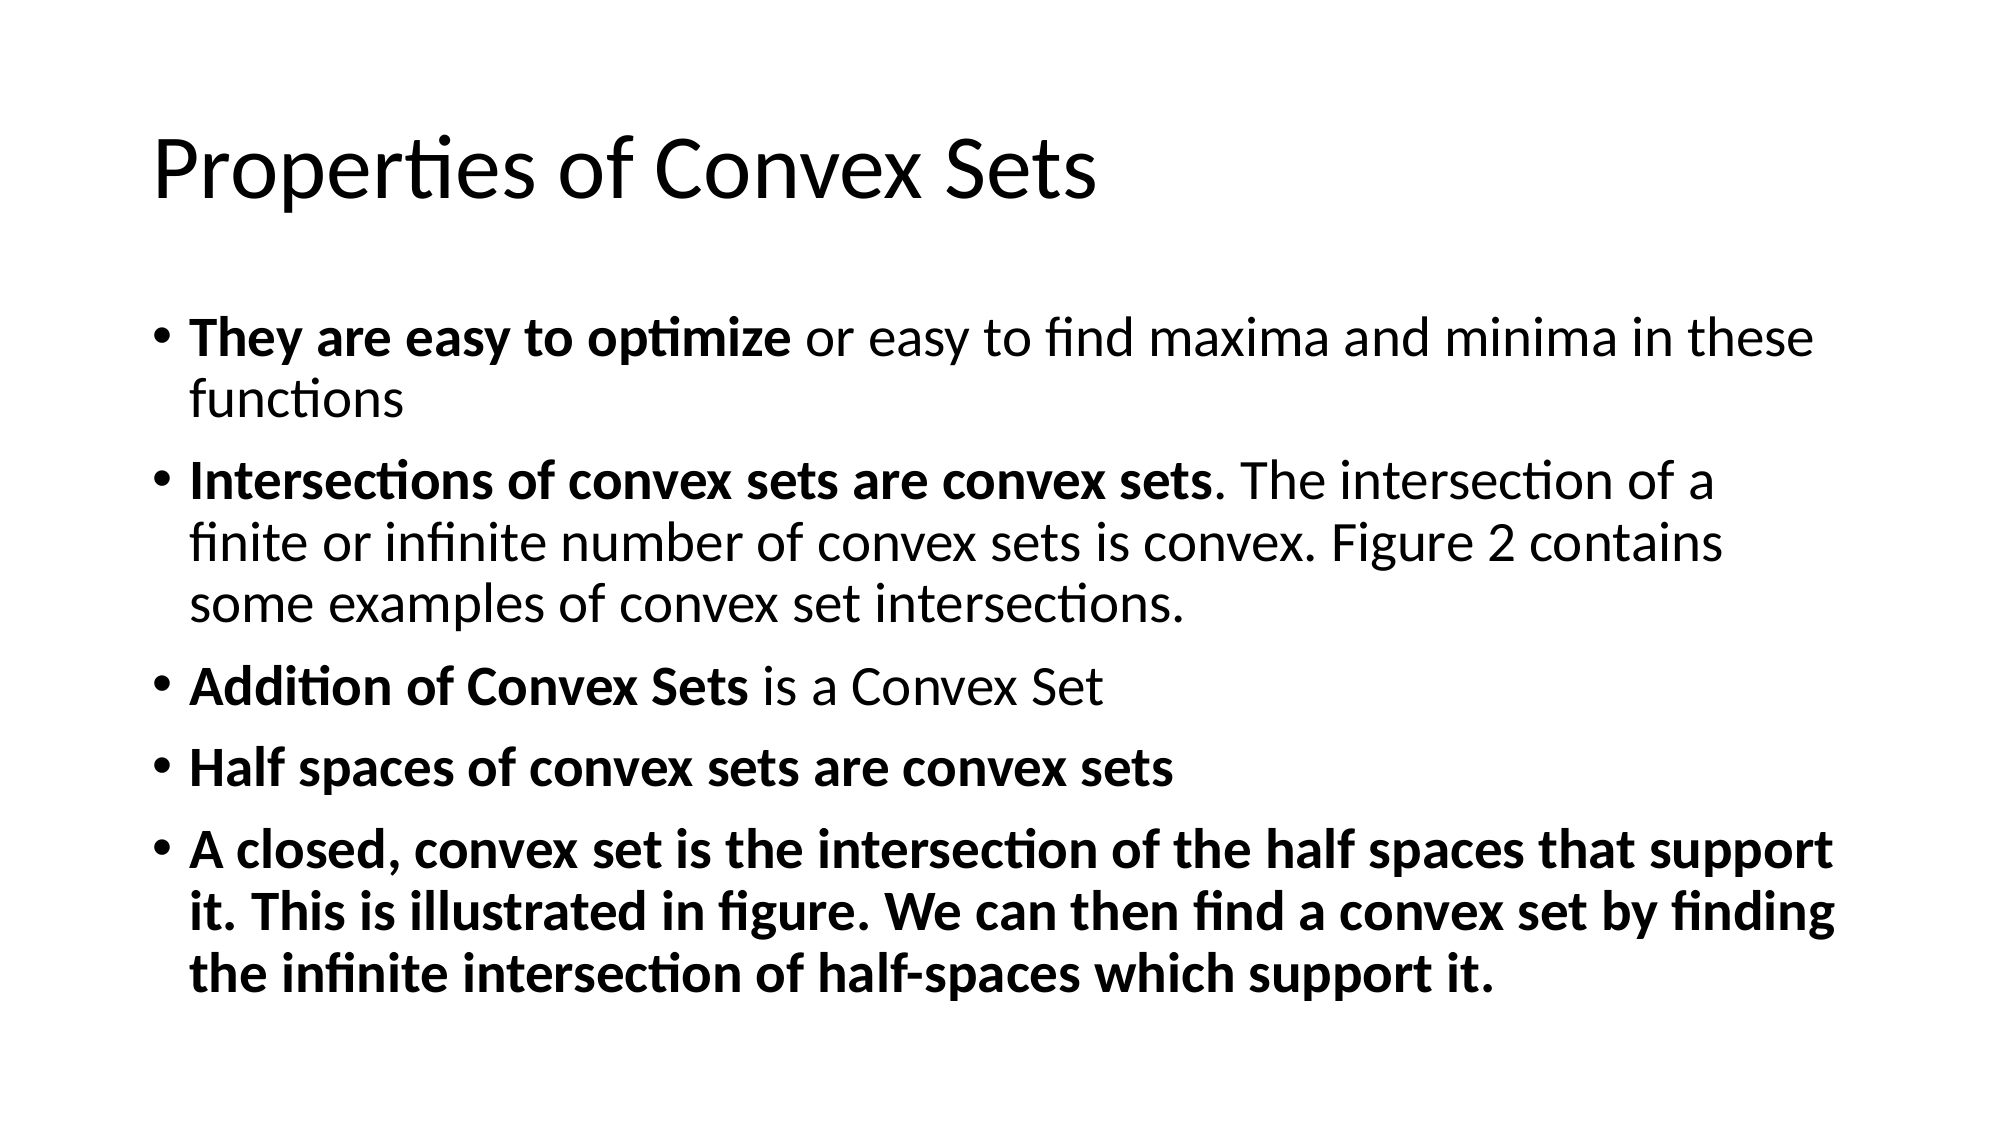

# Properties of Convex Sets
They are easy to optimize or easy to find maxima and minima in these functions
Intersections of convex sets are convex sets. The intersection of a finite or infinite number of convex sets is convex. Figure 2 contains some examples of convex set intersections.
Addition of Convex Sets is a Convex Set
Half spaces of convex sets are convex sets
A closed, convex set is the intersection of the half spaces that support it. This is illustrated in figure. We can then find a convex set by finding the infinite intersection of half-spaces which support it.